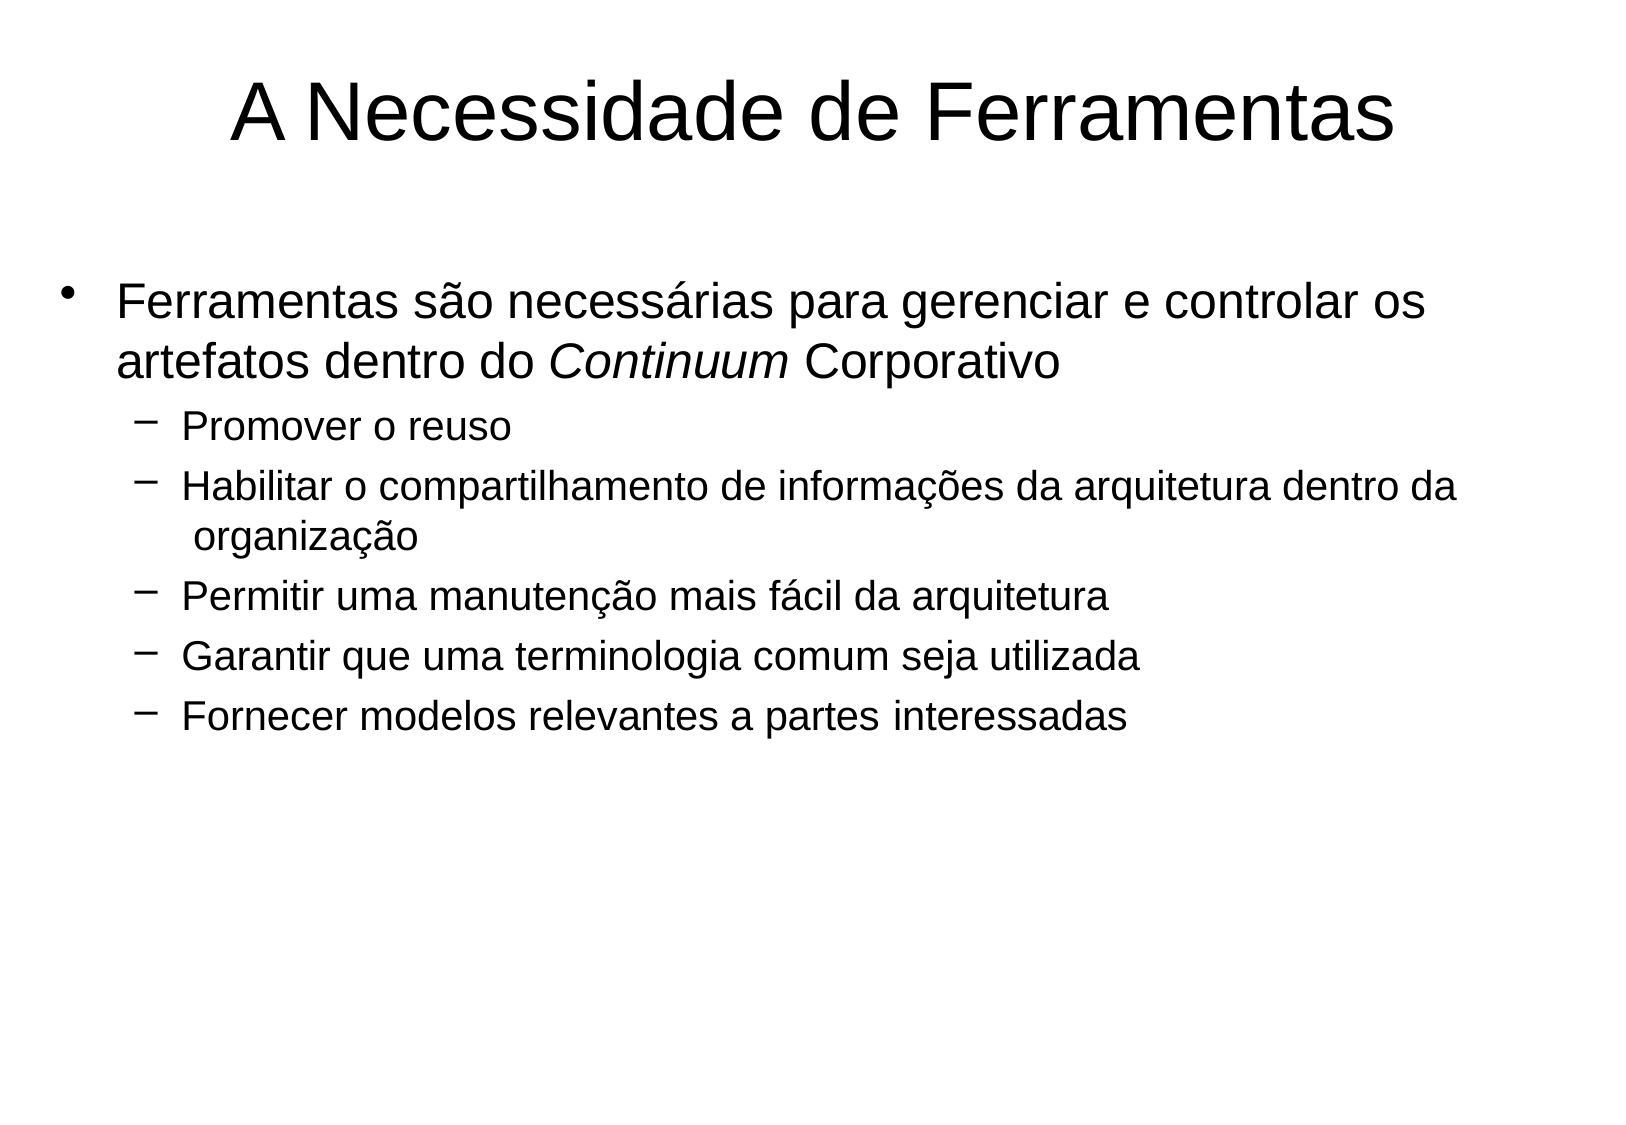

# A Necessidade de Ferramentas
Ferramentas são necessárias para gerenciar e controlar os
artefatos dentro do Continuum Corporativo
Promover o reuso
Habilitar o compartilhamento de informações da arquitetura dentro da  organização
Permitir uma manutenção mais fácil da arquitetura
Garantir que uma terminologia comum seja utilizada
Fornecer modelos relevantes a partes interessadas